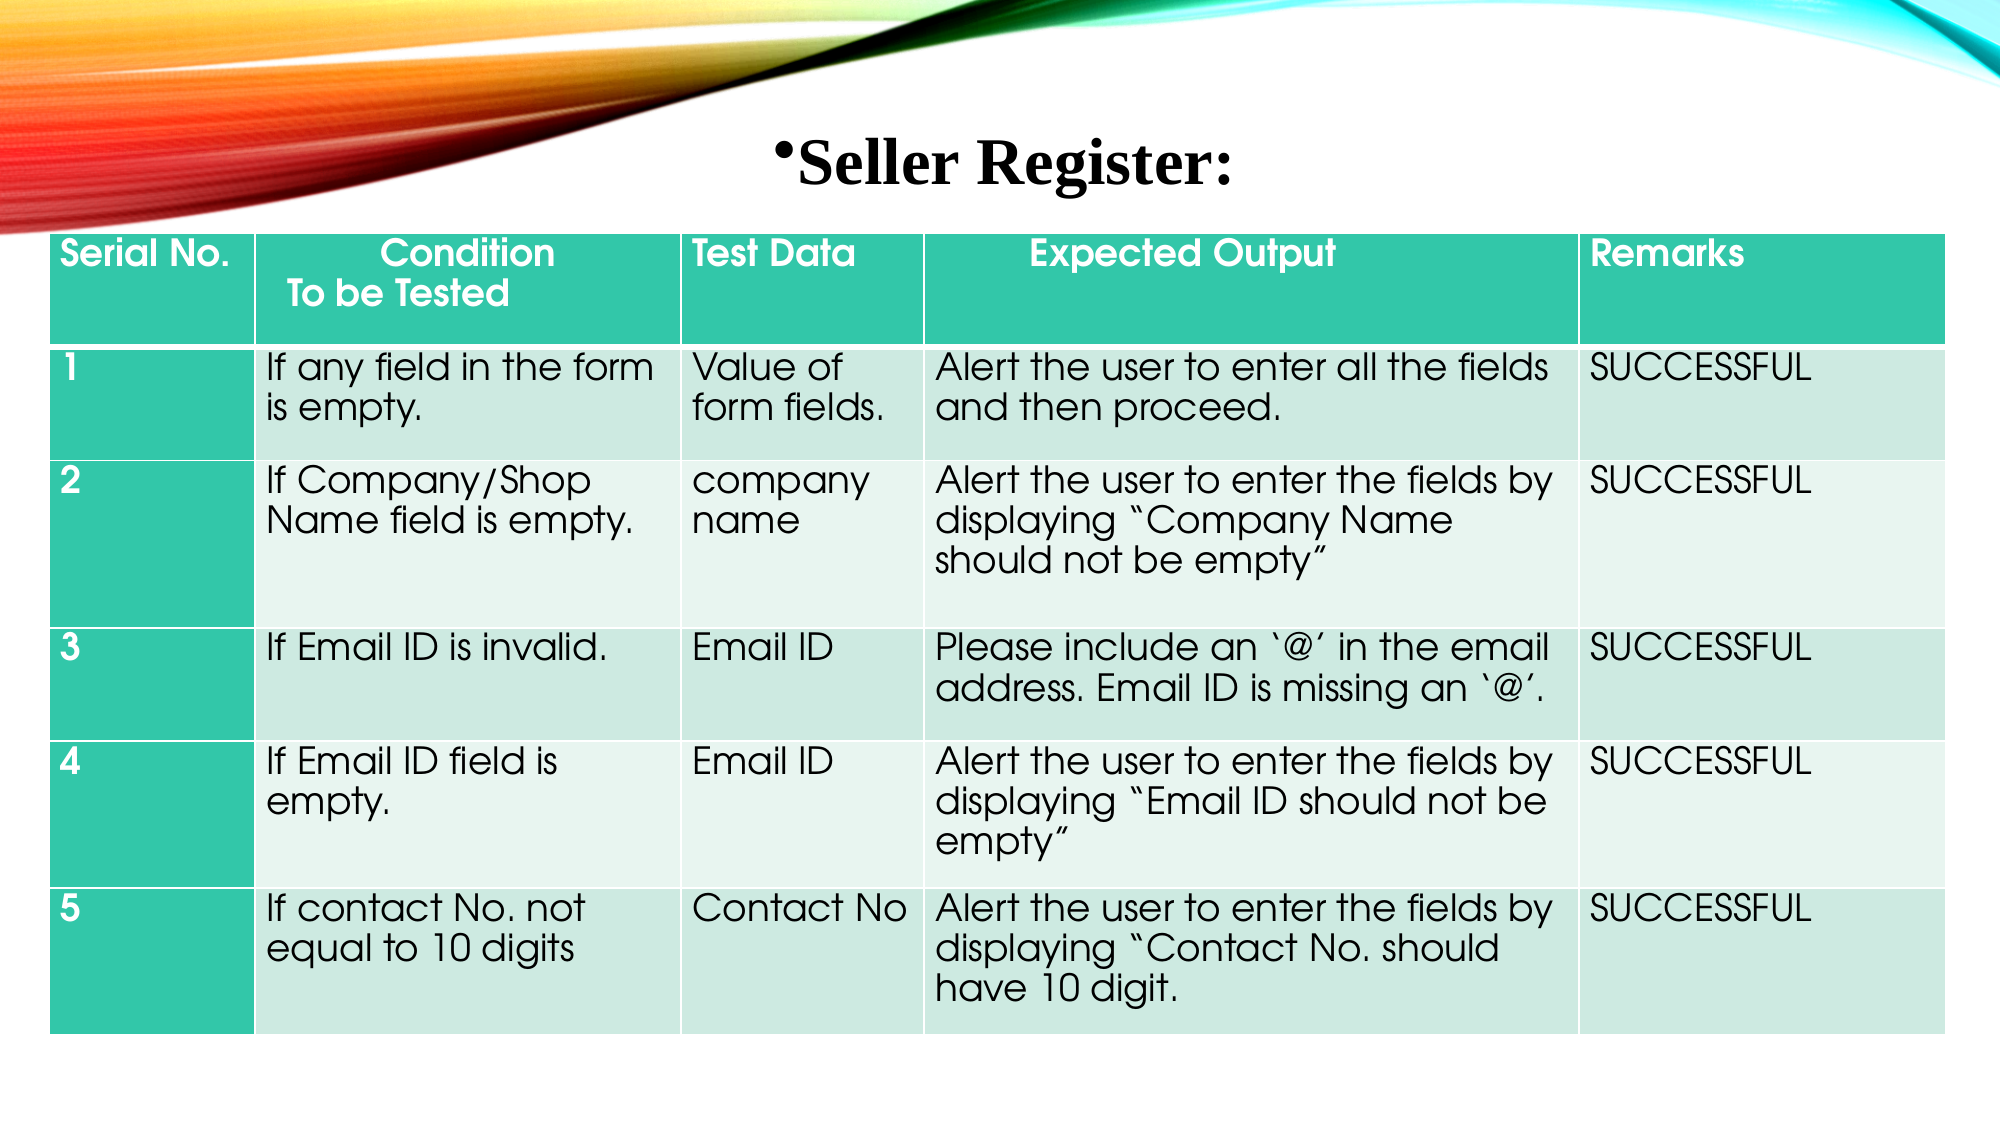

Seller Register:
| Serial No. | Condition To be Tested | Test Data | Expected Output | Remarks |
| --- | --- | --- | --- | --- |
| 1 | If any field in the form is empty. | Value of form fields. | Alert the user to enter all the fields and then proceed. | SUCCESSFUL |
| 2 | If Company/Shop Name field is empty. | company name | Alert the user to enter the fields by displaying “Company Name should not be empty” | SUCCESSFUL |
| 3 | If Email ID is invalid. | Email ID | Please include an ‘@’ in the email address. Email ID is missing an ‘@’. | SUCCESSFUL |
| 4 | If Email ID field is empty. | Email ID | Alert the user to enter the fields by displaying “Email ID should not be empty” | SUCCESSFUL |
| 5 | If contact No. not equal to 10 digits | Contact No | Alert the user to enter the fields by displaying “Contact No. should have 10 digit. | SUCCESSFUL |